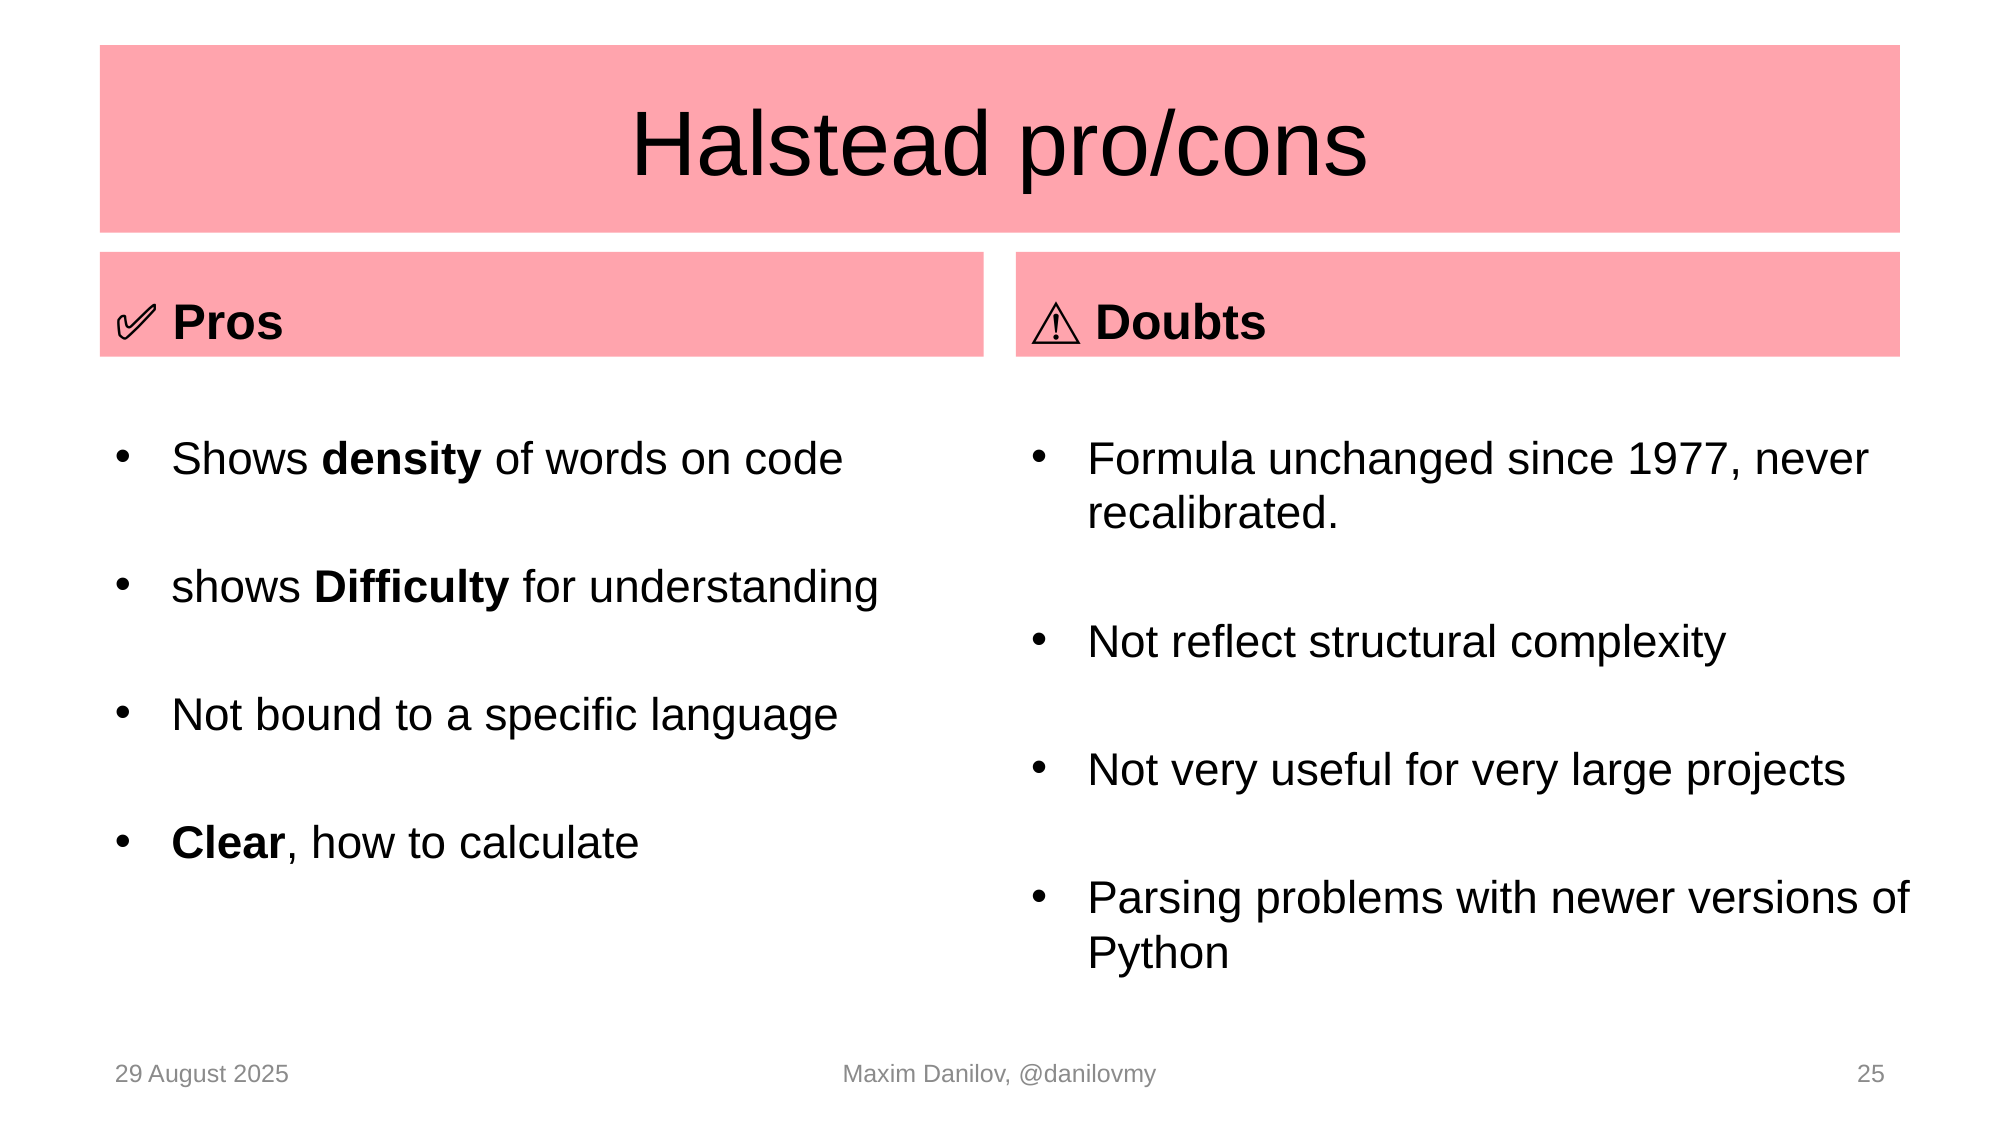

# Halstead pro/cons
✅ Pros
⚠️ Doubts

Shows density of words on code

shows Difficulty for understanding

Not bound to a specific language

Clear, how to calculate

Formula unchanged since 1977, never recalibrated.

Not reflect structural complexity

Not very useful for very large projects

Parsing problems with newer versions of Python

29 August 2025
Maxim Danilov, @danilovmy
25